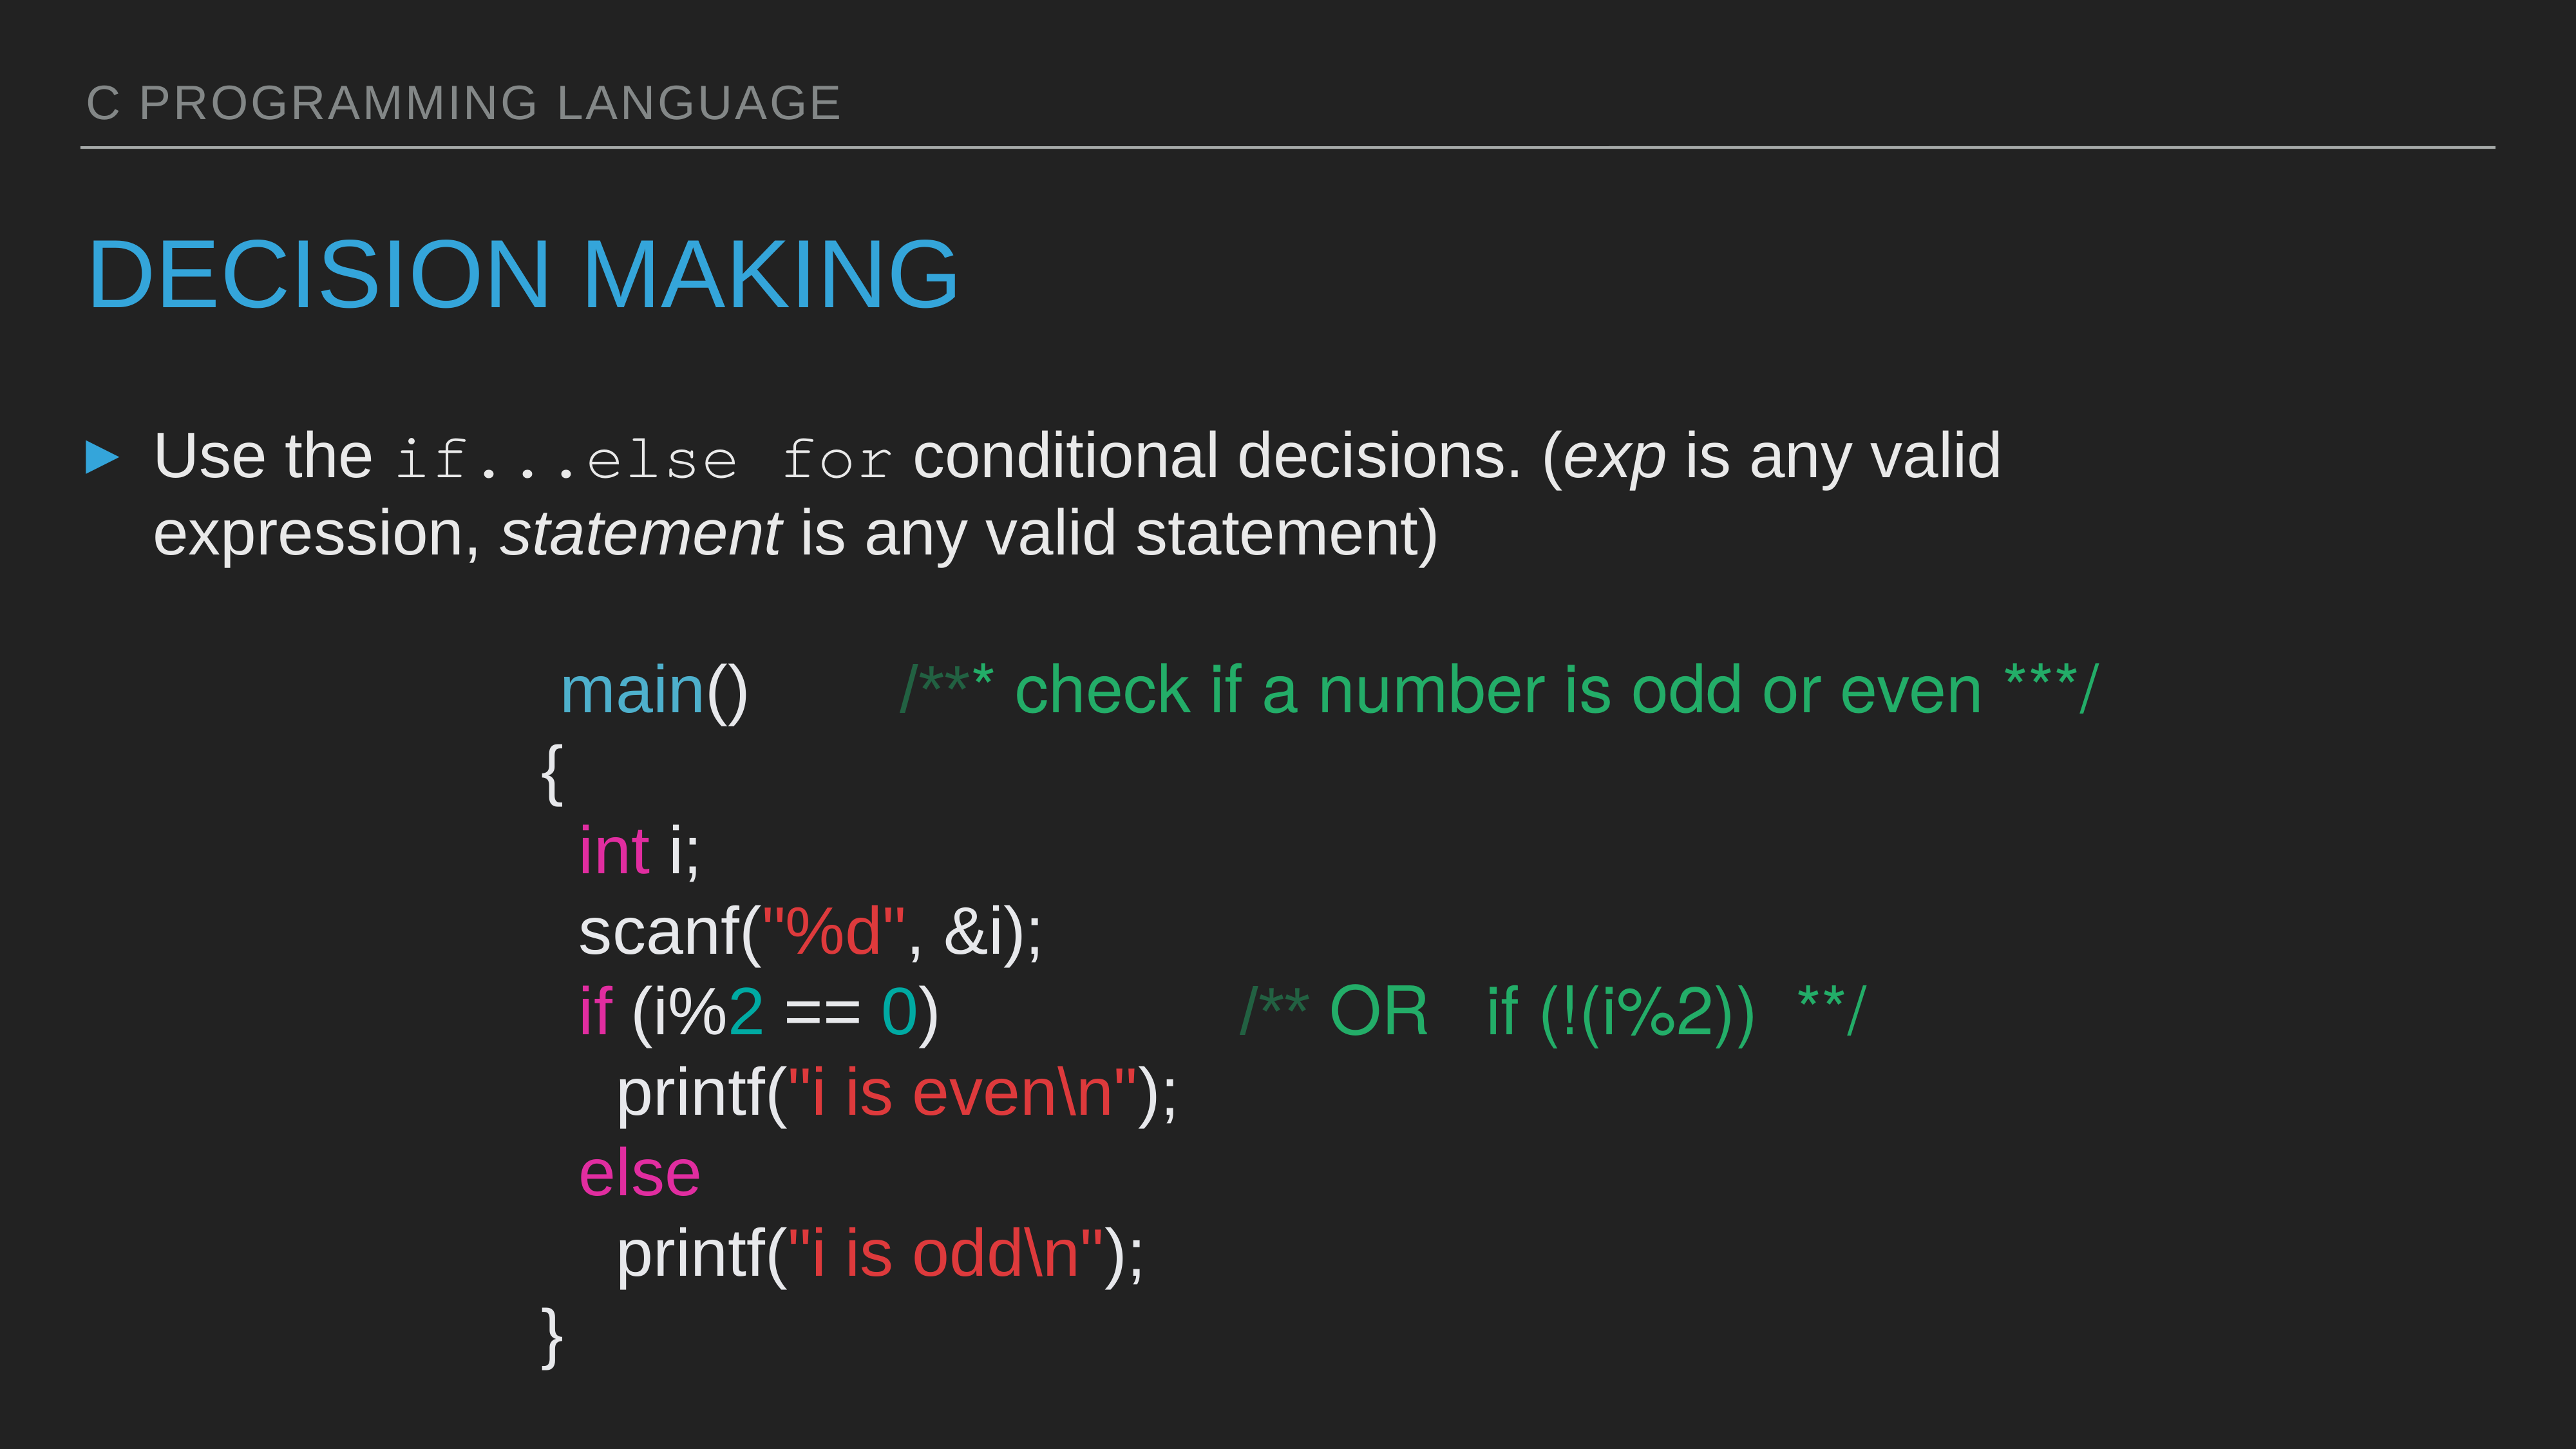

C programming language
# Decision making
Use the if...else for conditional decisions. (exp is any valid expression, statement is any valid statement)
 main()        /*** check if a number is odd or even ***/
{
  int i;
  scanf("%d", &i);
  if (i%2 == 0)                /** OR   if (!(i%2))  **/
    printf("i is even\n");
  else
    printf("i is odd\n");
}